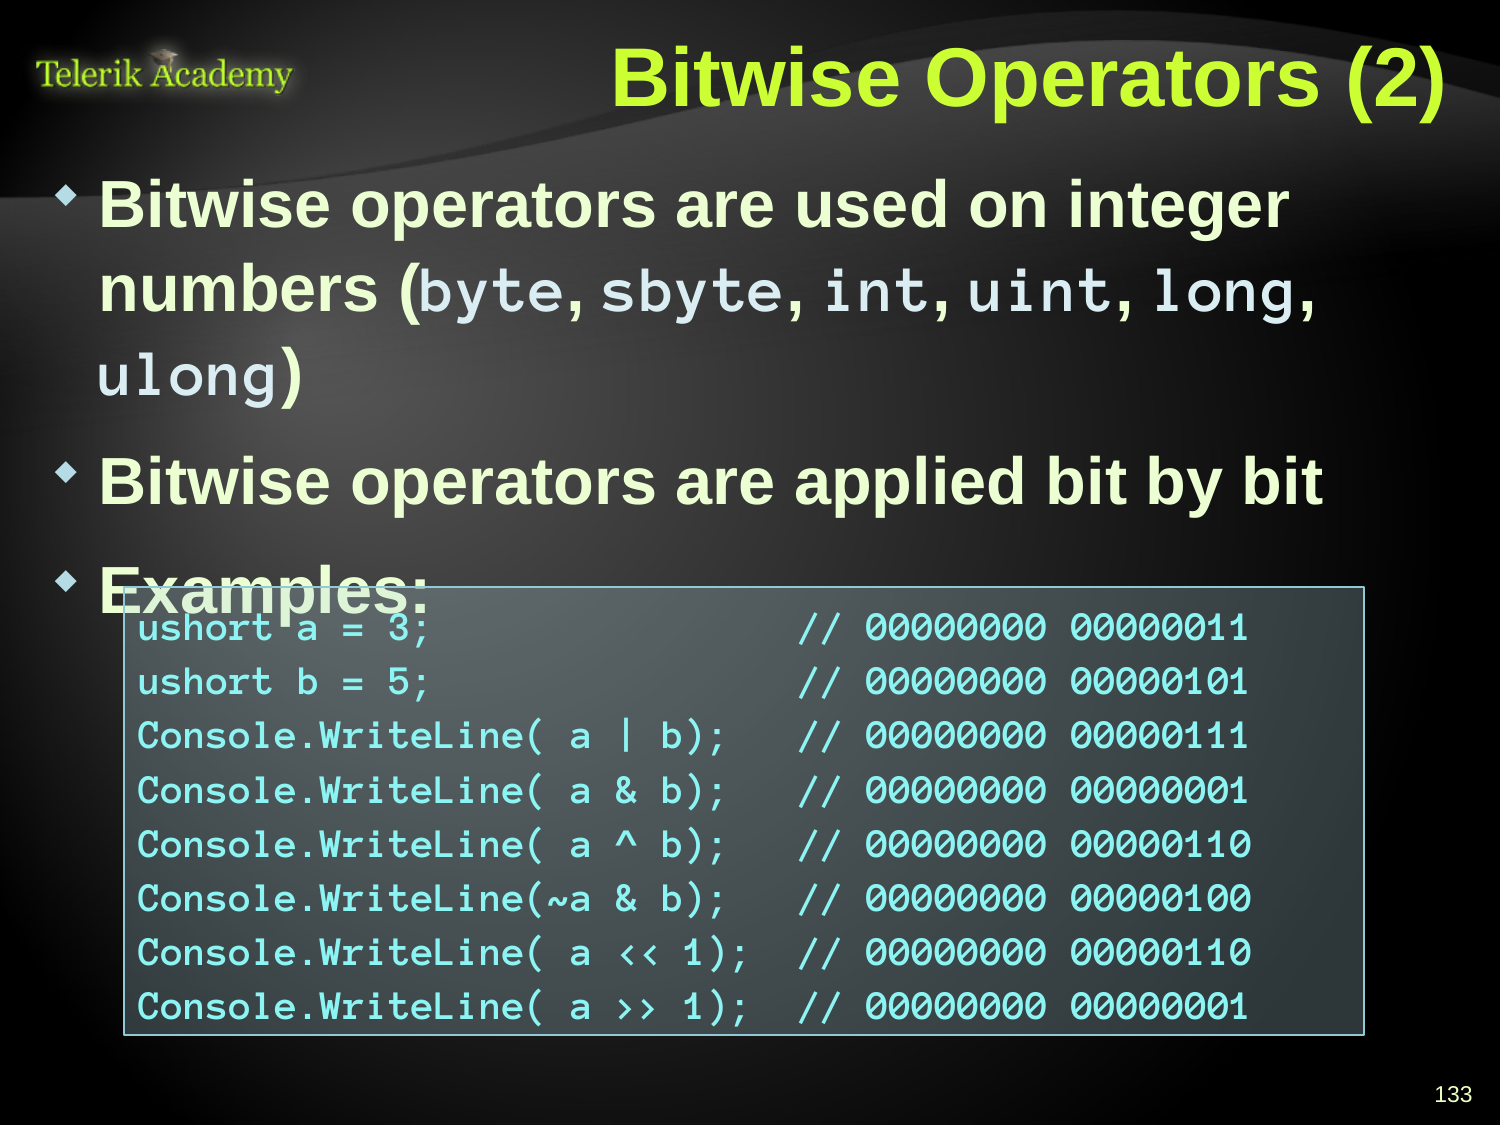

# Bitwise Operators (2)
Bitwise operators are used on integer numbers (byte, sbyte, int, uint, long, ulong)
Bitwise operators are applied bit by bit
Examples:
ushort a = 3;                // 00000000 00000011
ushort b = 5;                // 00000000 00000101
Console.WriteLine( a | b);   // 00000000 00000111
Console.WriteLine( a & b);   // 00000000 00000001
Console.WriteLine( a ^ b);   // 00000000 00000110
Console.WriteLine(~a & b);   // 00000000 00000100
Console.WriteLine( a << 1);  // 00000000 00000110
Console.WriteLine( a >> 1);  // 00000000 00000001
133